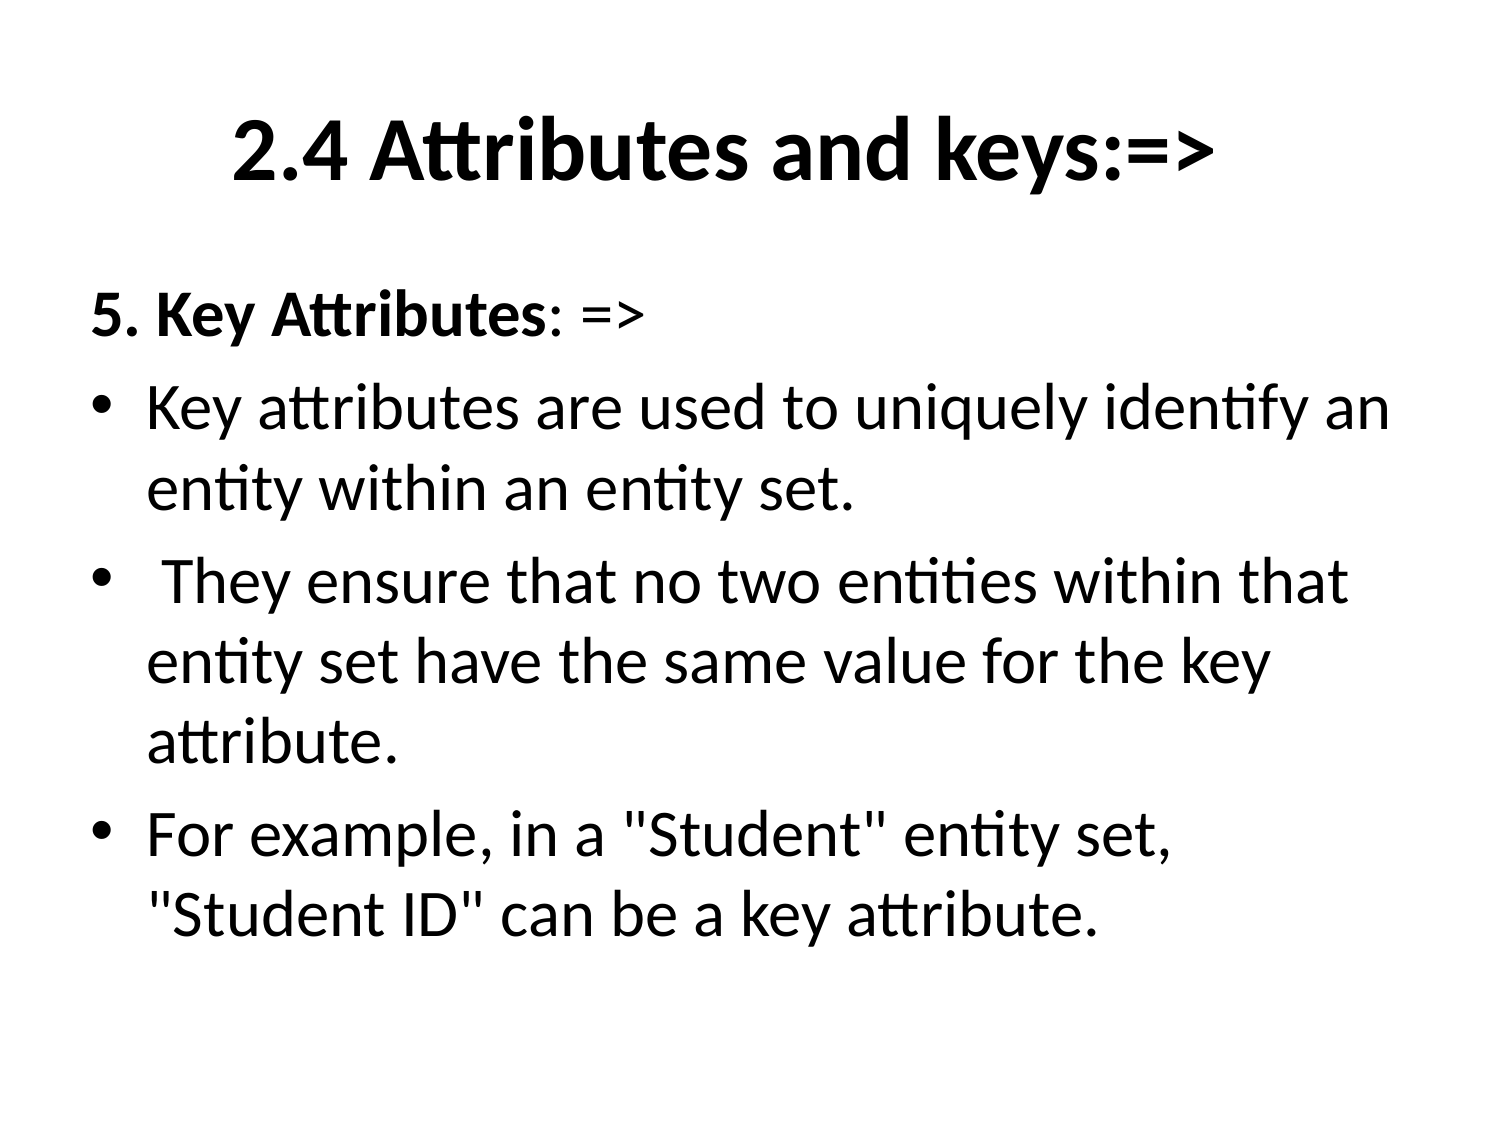

# 2.4 Attributes and keys:=>
5. Key Attributes: =>
Key attributes are used to uniquely identify an entity within an entity set.
 They ensure that no two entities within that entity set have the same value for the key attribute.
For example, in a "Student" entity set, "Student ID" can be a key attribute.